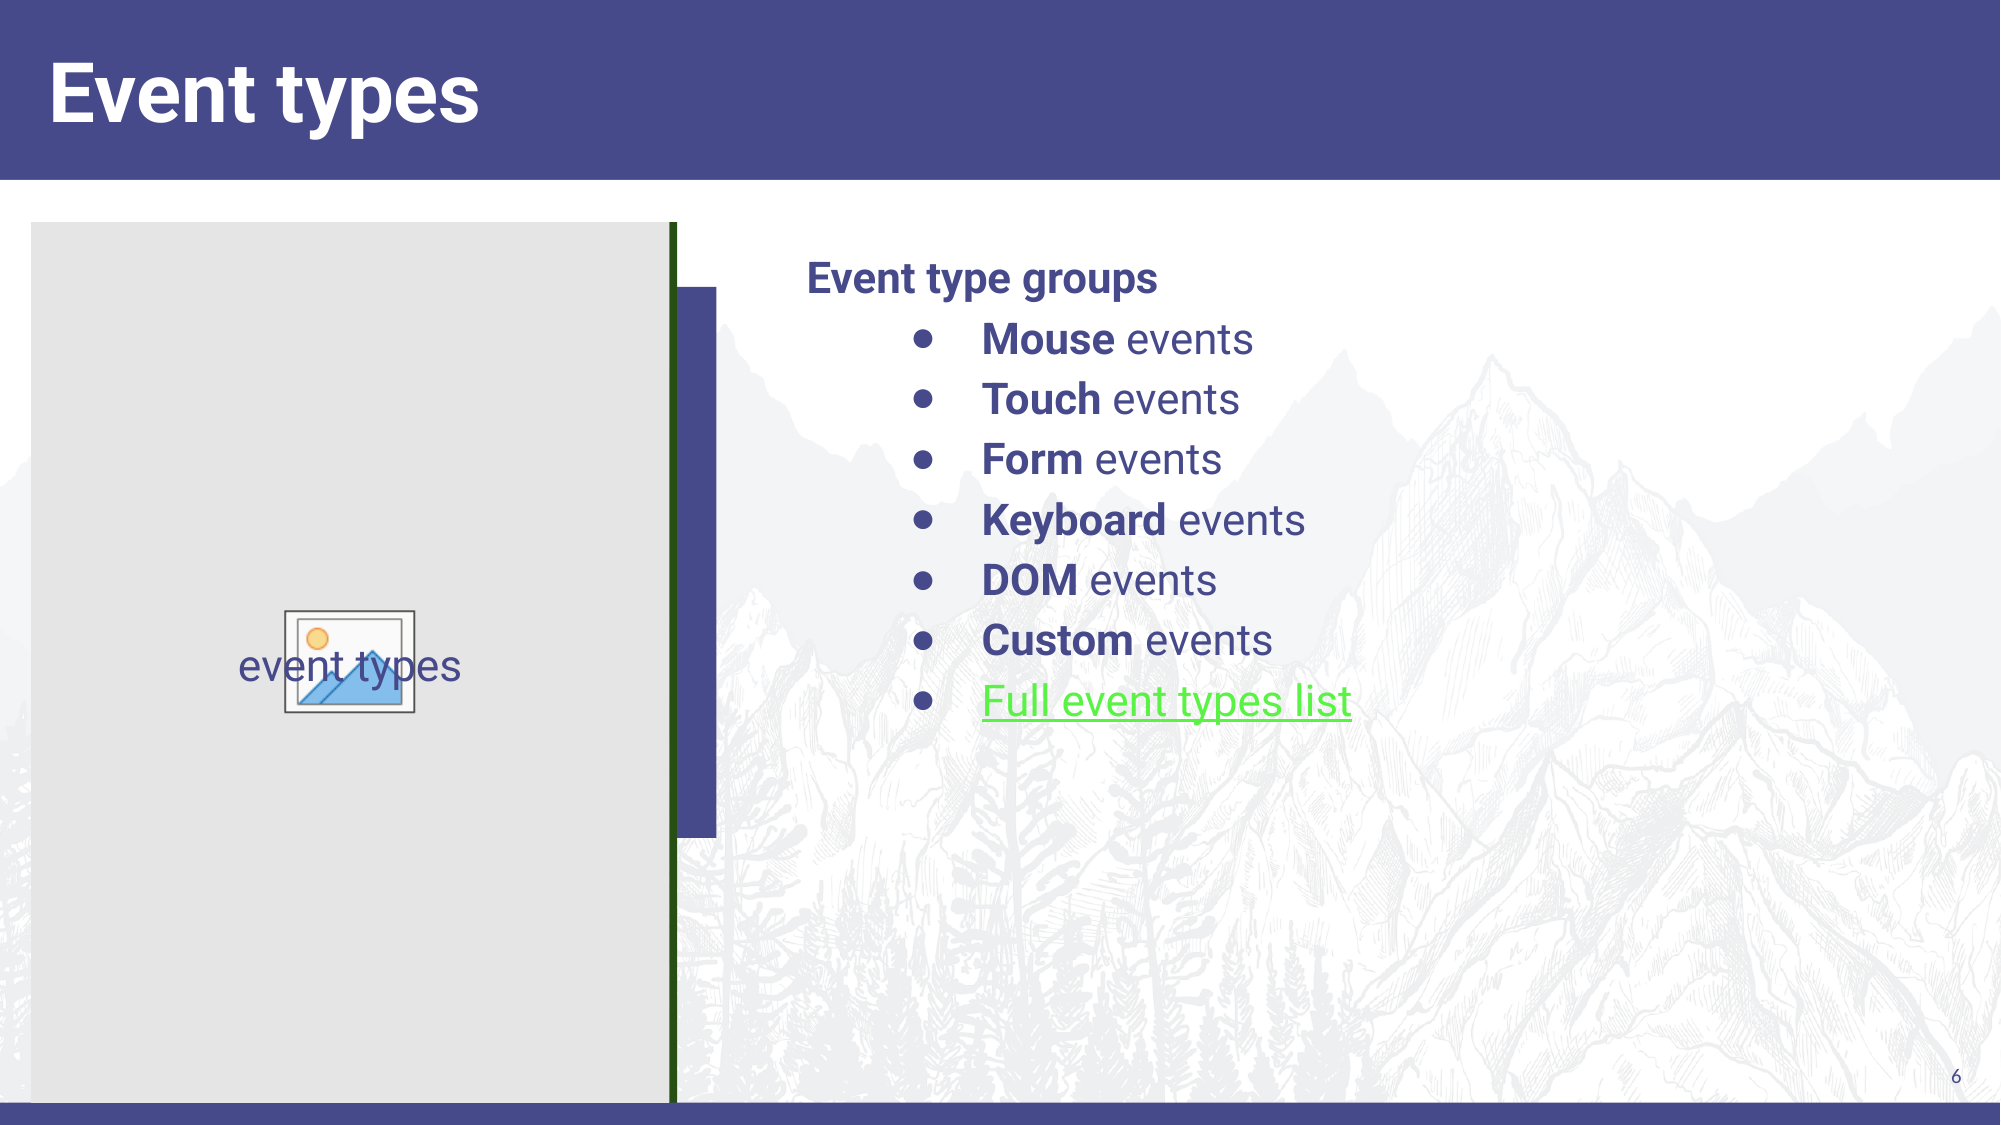

# Event types
Event type groups
Mouse events
Touch events
Form events
Keyboard events
DOM events
Custom events
Full event types list

event types
6